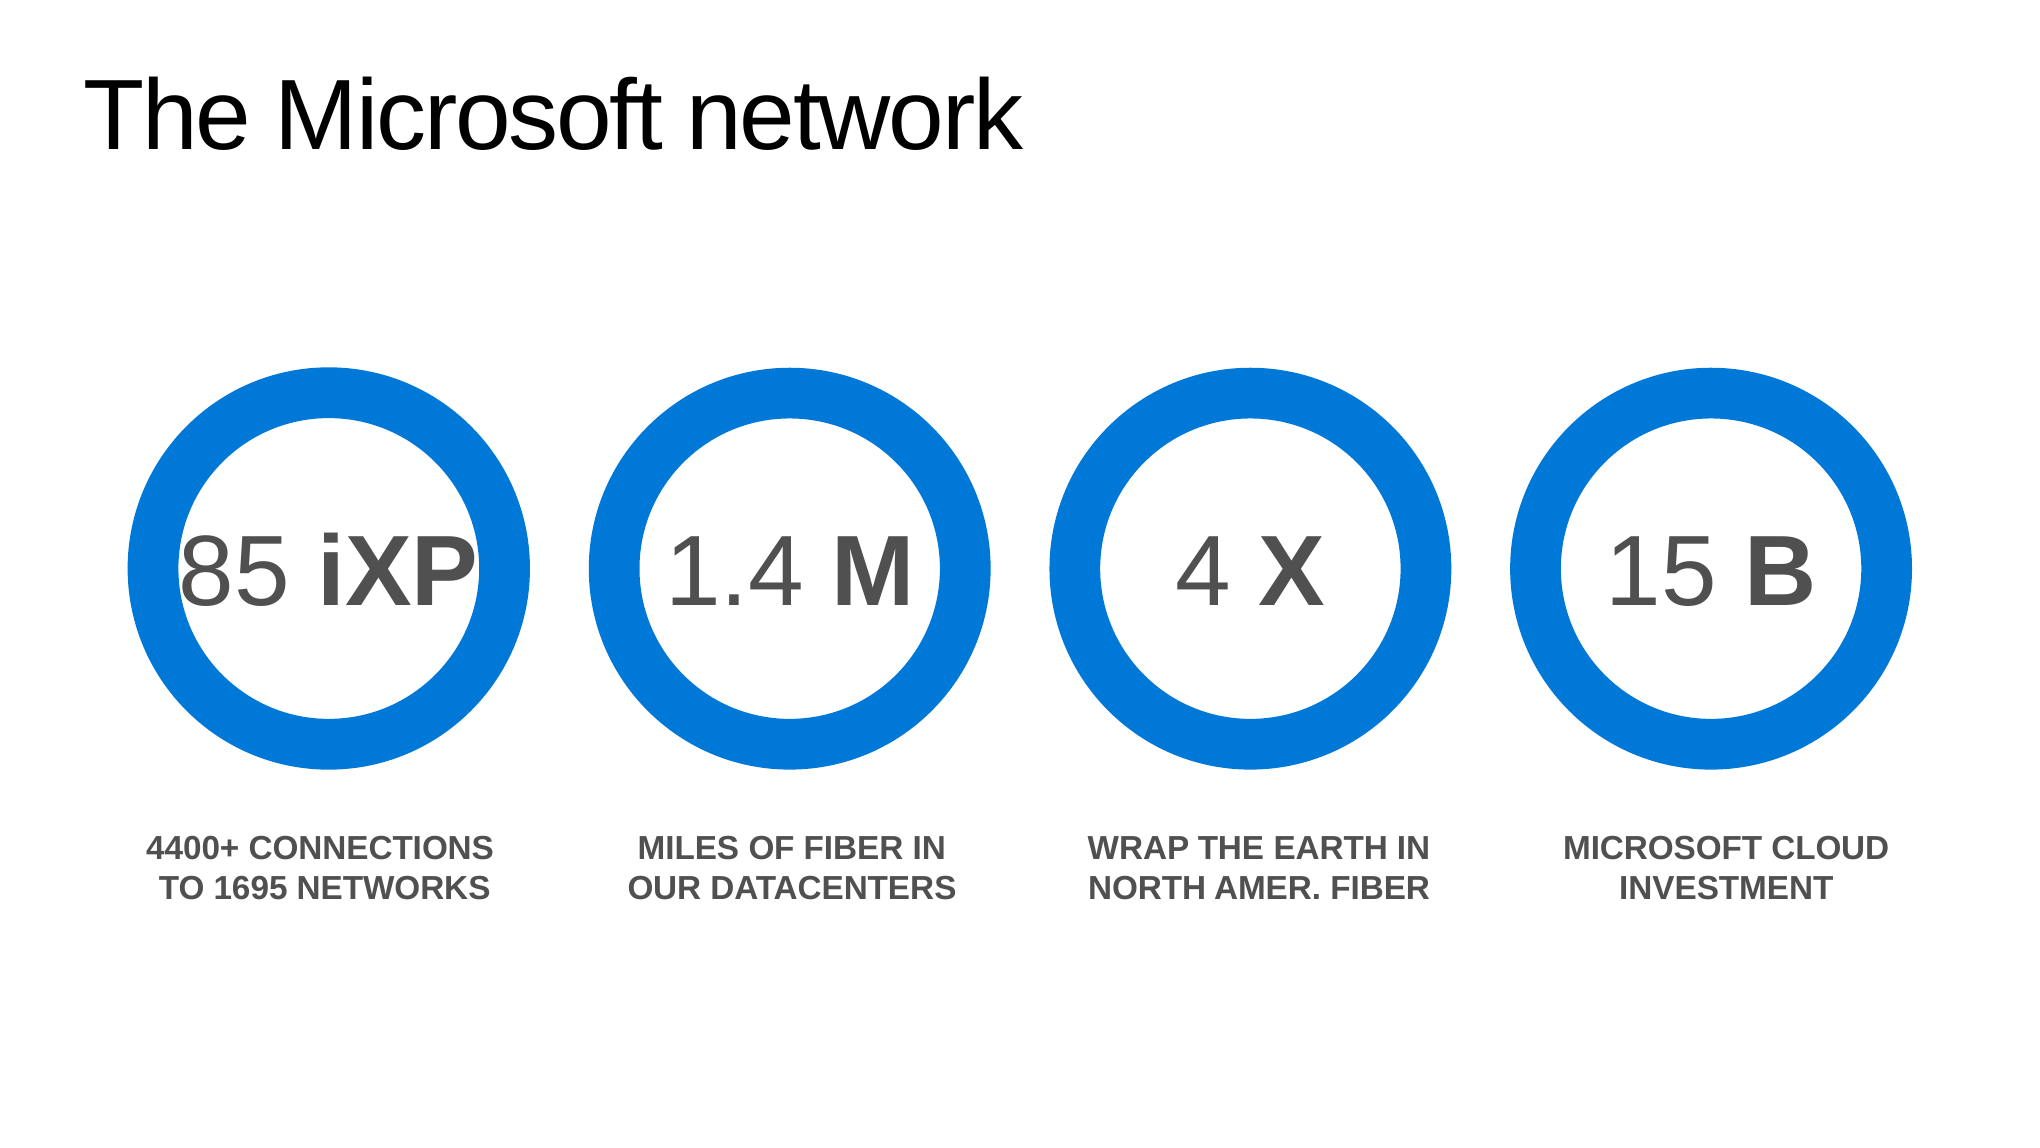

# The Microsoft network

85 iXP
+ CONNECTIONS
TO 1695 NETWORKS

15 B
MICROSOFT CLOUD INVESTMENT

1.4 M
MILES OF FIBER IN OUR DATACENTERS

4 X
WRAP THE EARTH IN NORTH AMER. FIBER